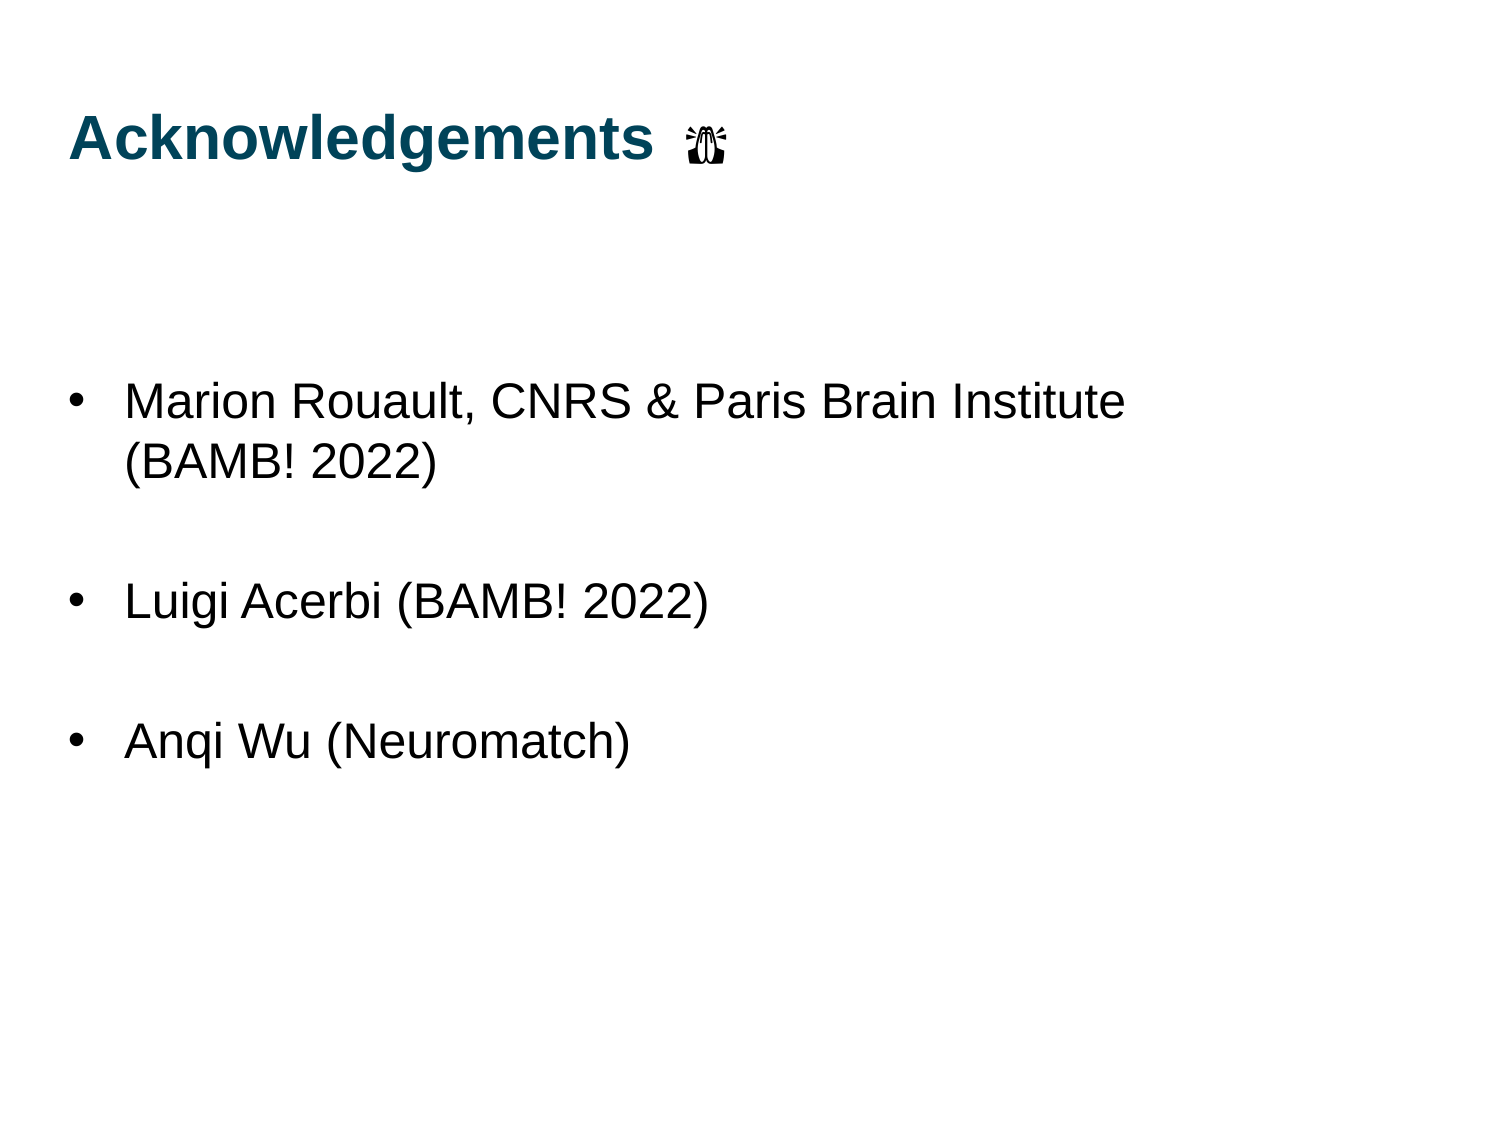

Acknowledgements
🙏
Marion Rouault, CNRS & Paris Brain Institute
(BAMB! 2022)

Luigi Acerbi (BAMB! 2022)

Anqi Wu (Neuromatch)